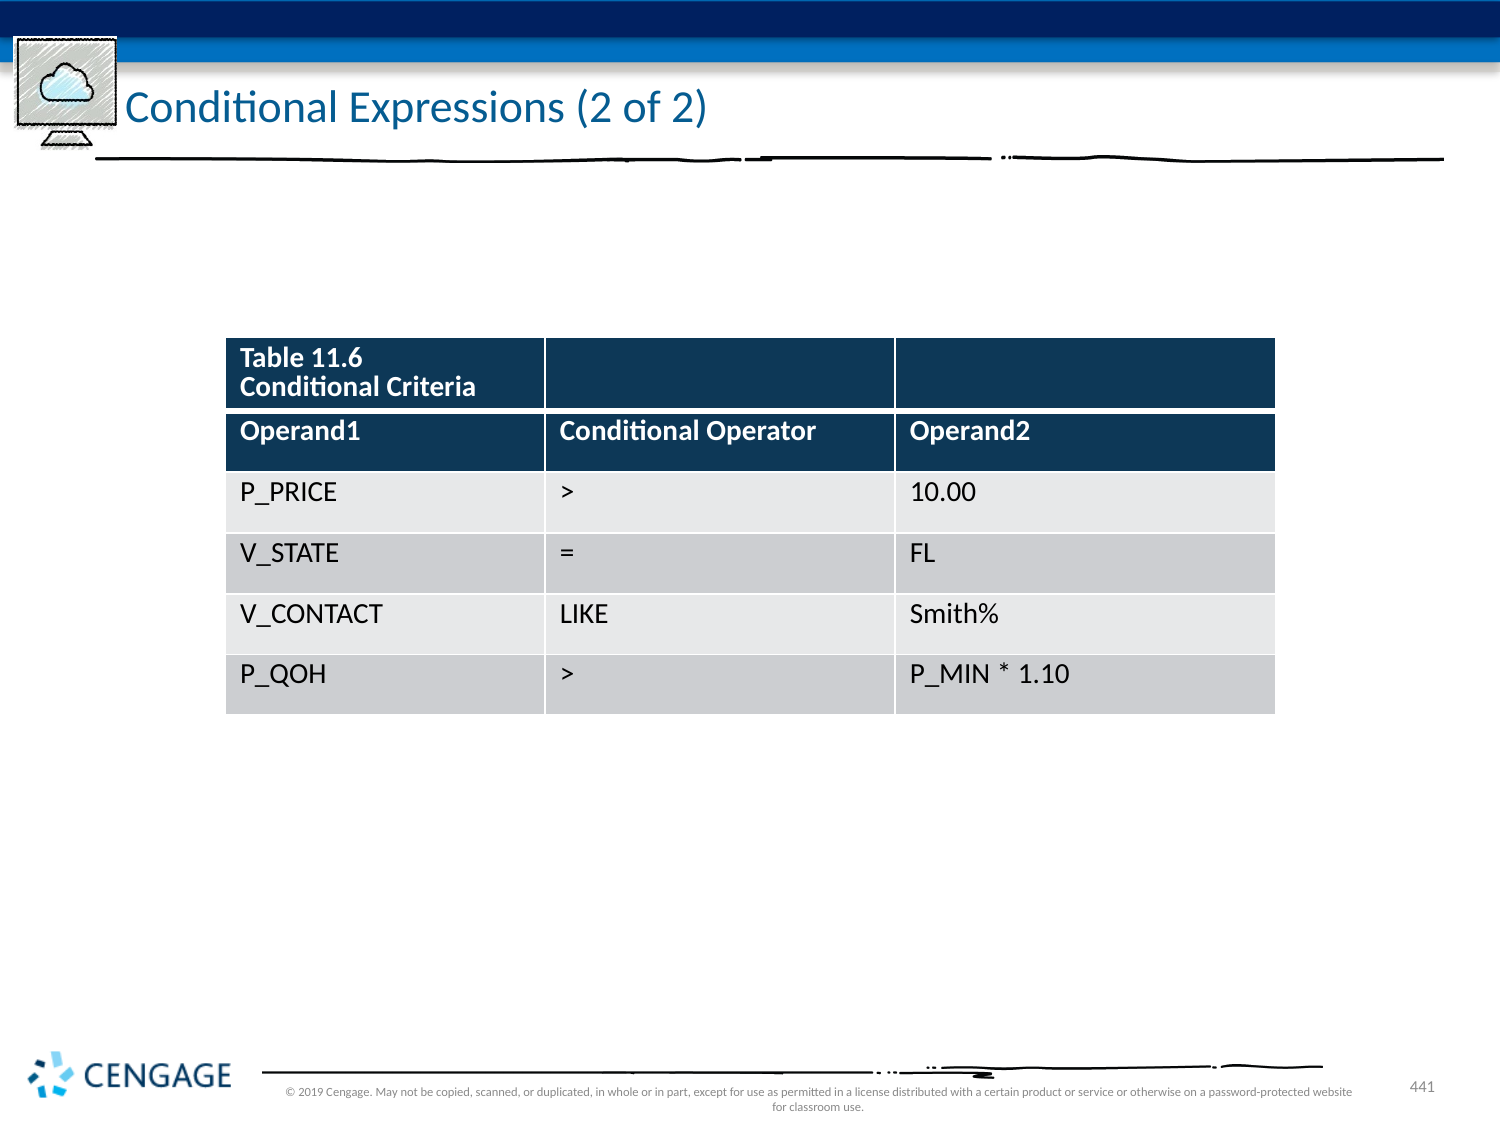

# Conditional Expressions (2 of 2)
| Table 11.6 Conditional Criteria |  |  |
| --- | --- | --- |
| Operand1 | Conditional Operator | Operand2 |
| P\_PRICE | > | 10.00 |
| V\_STATE | = | FL |
| V\_CONTACT | LIKE | Smith% |
| P\_QOH | > | P\_MIN \* 1.10 |
© 2019 Cengage. May not be copied, scanned, or duplicated, in whole or in part, except for use as permitted in a license distributed with a certain product or service or otherwise on a password-protected website for classroom use.